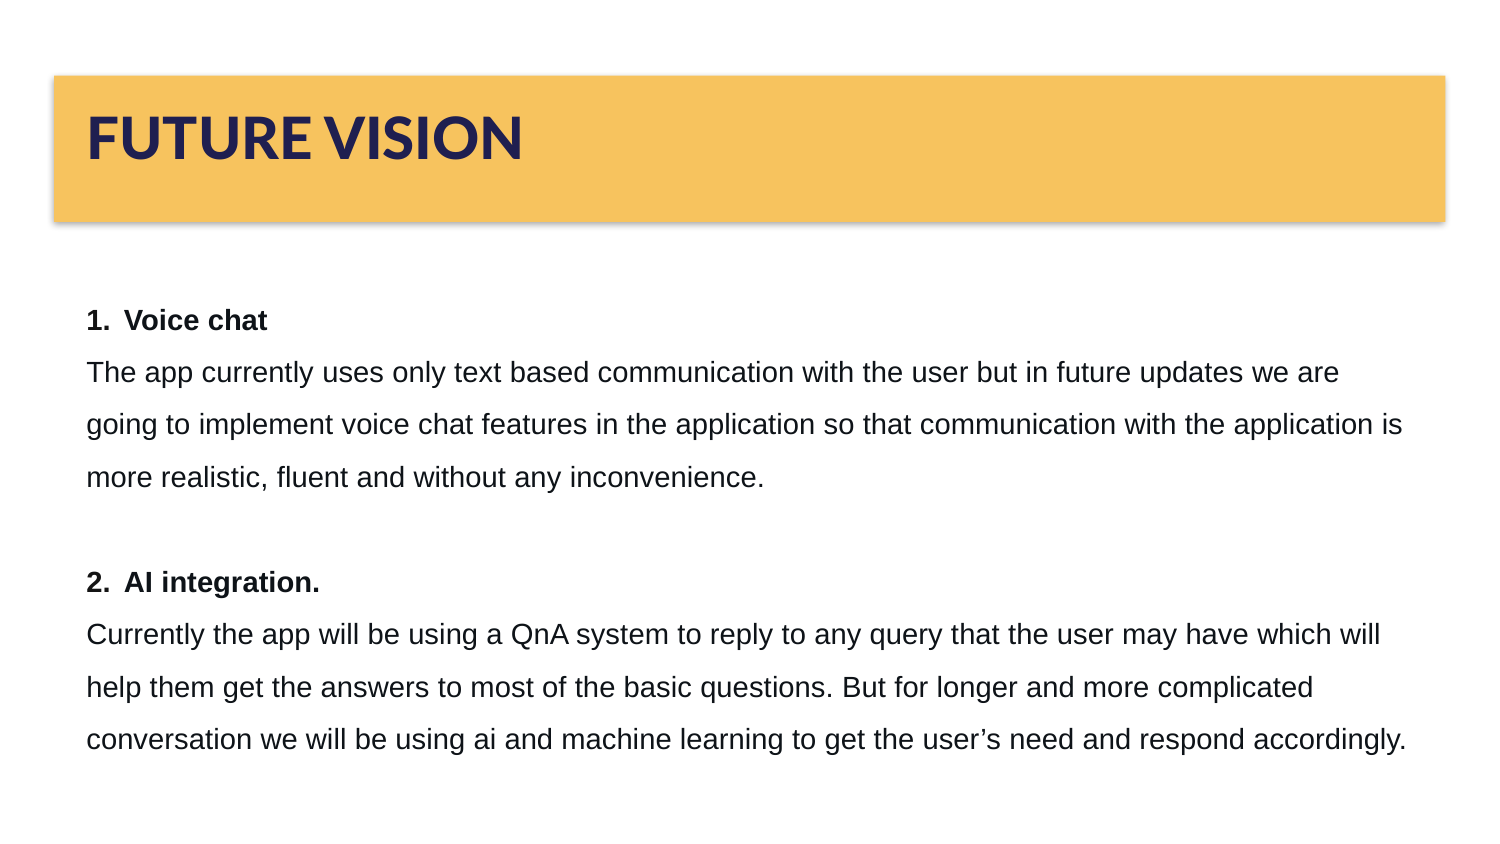

# FUTURE VISION
Voice chat
The app currently uses only text based communication with the user but in future updates we are going to implement voice chat features in the application so that communication with the application is more realistic, fluent and without any inconvenience.

AI integration.
Currently the app will be using a QnA system to reply to any query that the user may have which will help them get the answers to most of the basic questions. But for longer and more complicated conversation we will be using ai and machine learning to get the user’s need and respond accordingly.